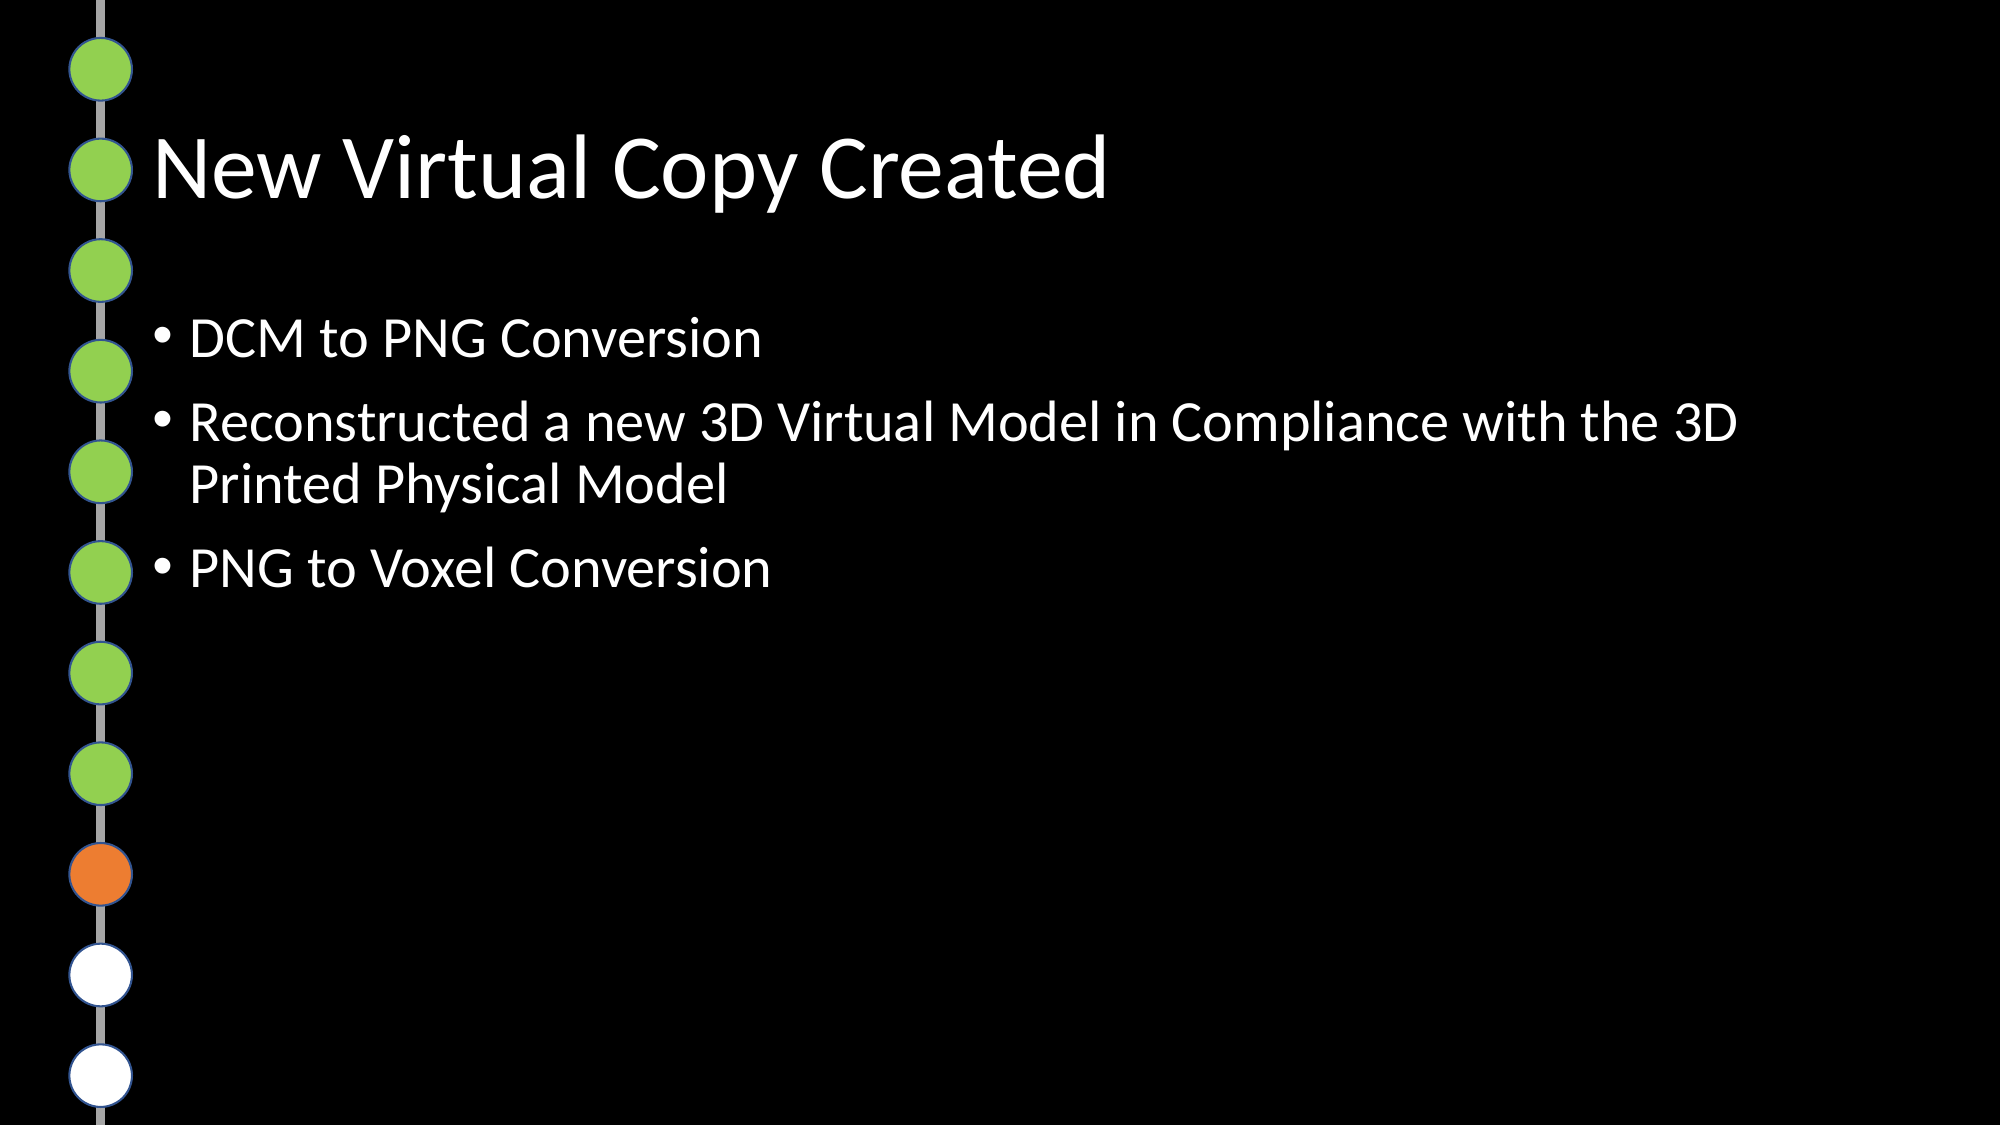

# New Virtual Copy Created

DCM to PNG Conversion
Reconstructed a new 3D Virtual Model in Compliance with the 3D Printed Physical Model
PNG to Voxel Conversion